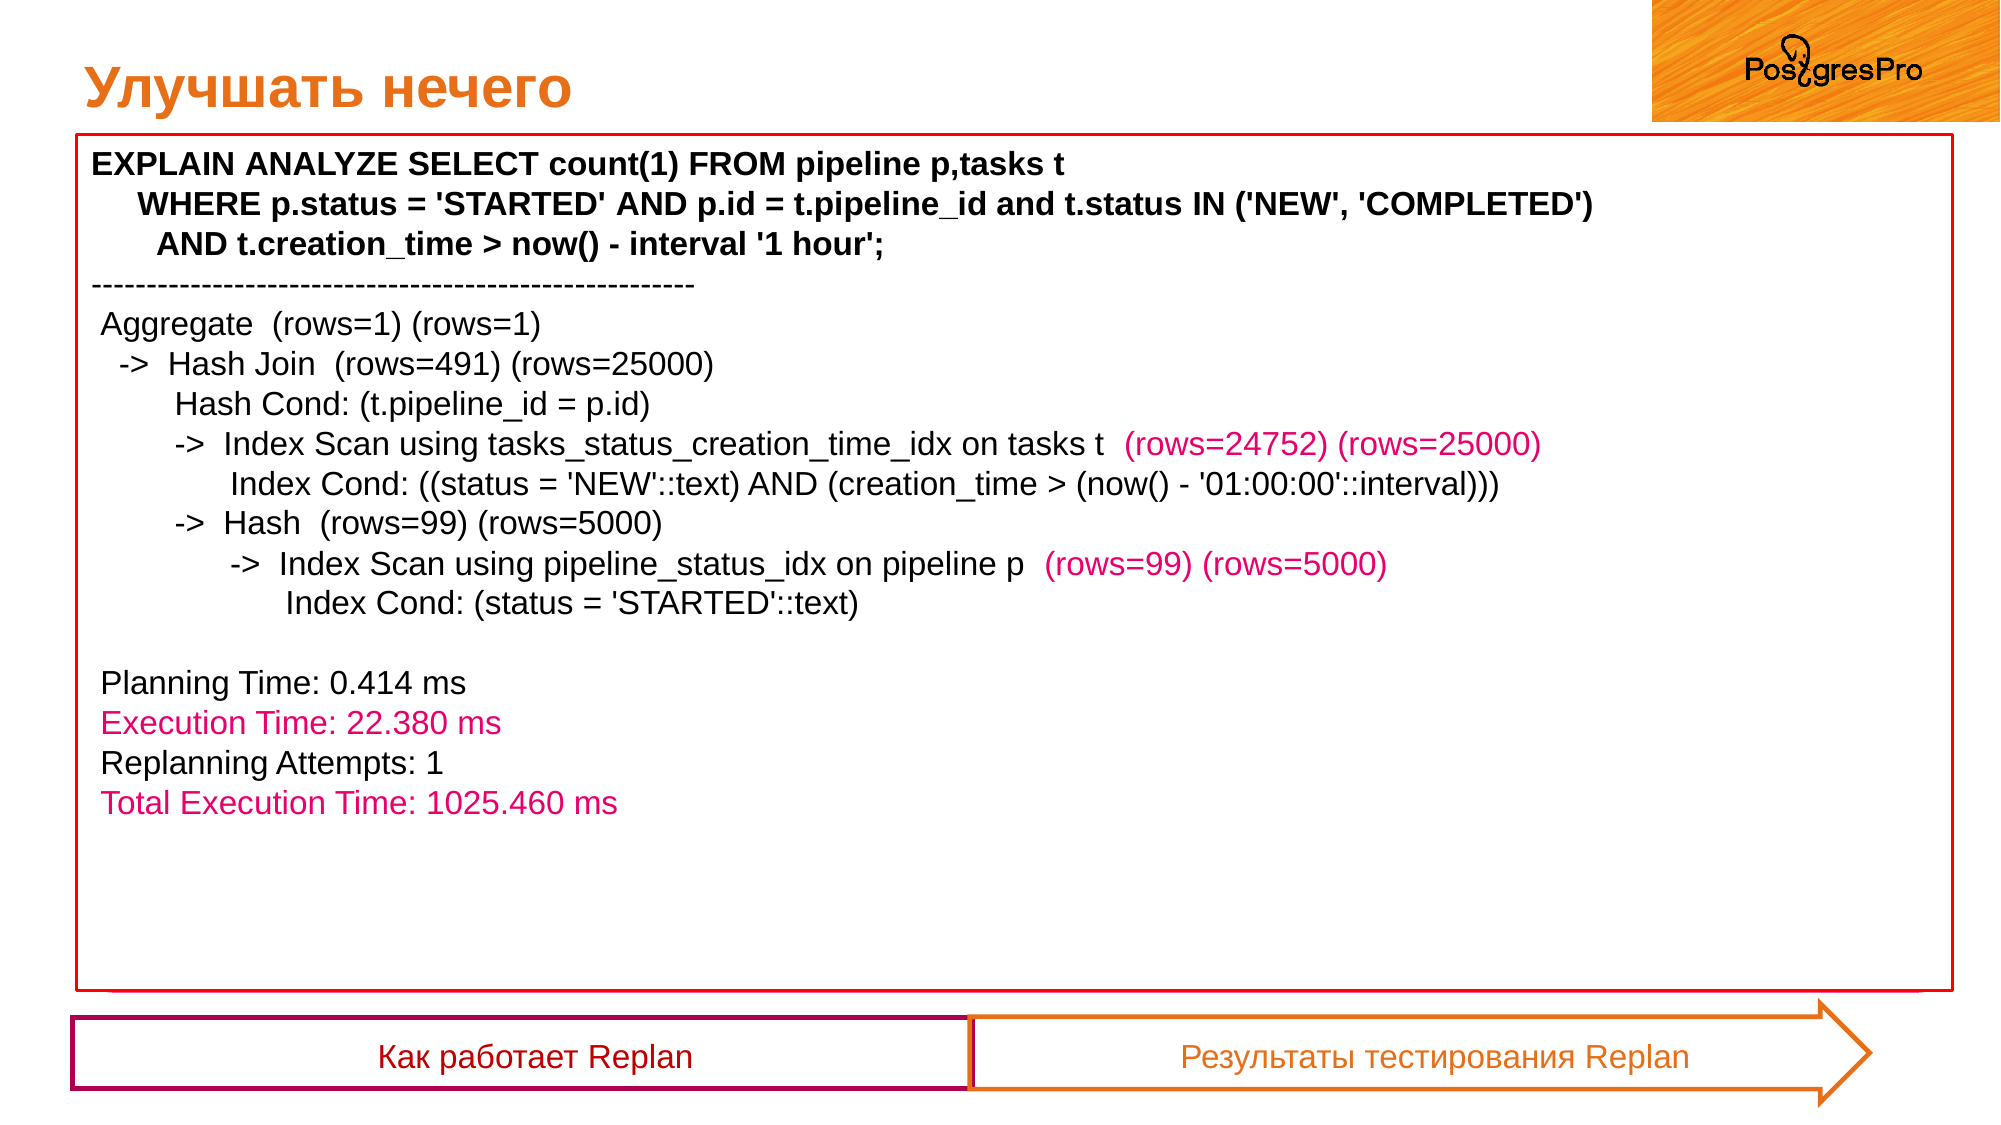

# Улучшать нечего
EXPLAIN ANALYZE SELECT count(1) FROM pipeline p,tasks t
     WHERE p.status = 'STARTED' AND p.id = t.pipeline_id and t.status IN ('NEW', 'COMPLETED')
       AND t.creation_time > now() - interval '1 hour';
-------------------------------------------------------
 Aggregate  (rows=1) (rows=1)
   ->  Hash Join  (rows=491) (rows=25000)
         Hash Cond: (t.pipeline_id = p.id)
         ->  Index Scan using tasks_status_creation_time_idx on tasks t  (rows=24752) (rows=25000)
               Index Cond: ((status = 'NEW'::text) AND (creation_time > (now() - '01:00:00'::interval)))
         ->  Hash  (rows=99) (rows=5000)
               ->  Index Scan using pipeline_status_idx on pipeline p  (rows=99) (rows=5000)
                     Index Cond: (status = 'STARTED'::text)

 Planning Time: 0.414 ms
 Execution Time: 22.380 ms
 Replanning Attempts: 1
 Total Execution Time: 1025.460 ms
Как работает Replan
Результаты тестирования Replan
46